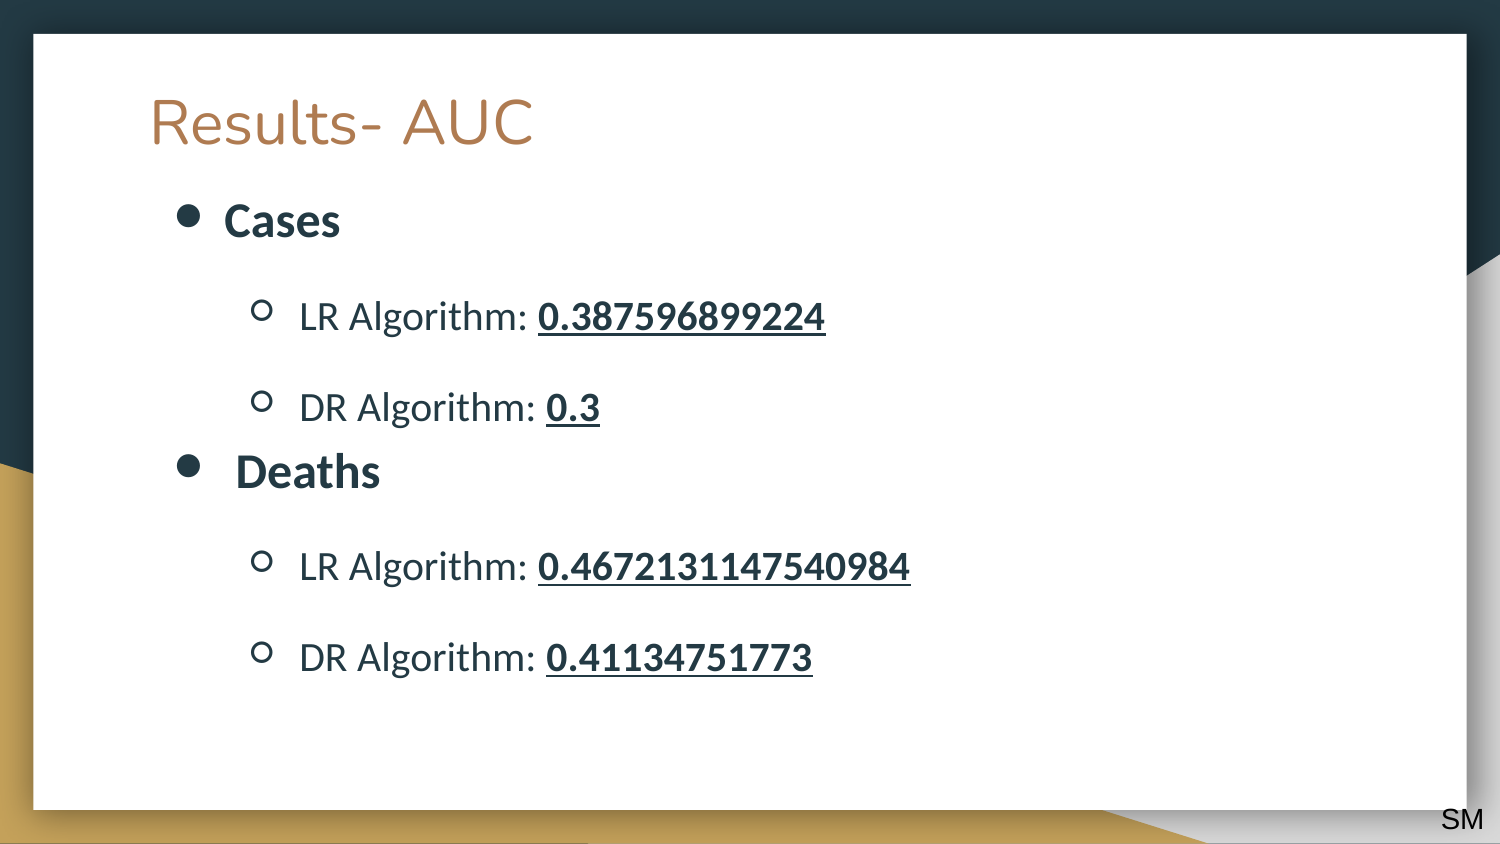

# Results- AUC
Cases
LR Algorithm: 0.387596899224
DR Algorithm: 0.3
 Deaths
LR Algorithm: 0.4672131147540984
DR Algorithm: 0.41134751773

SM